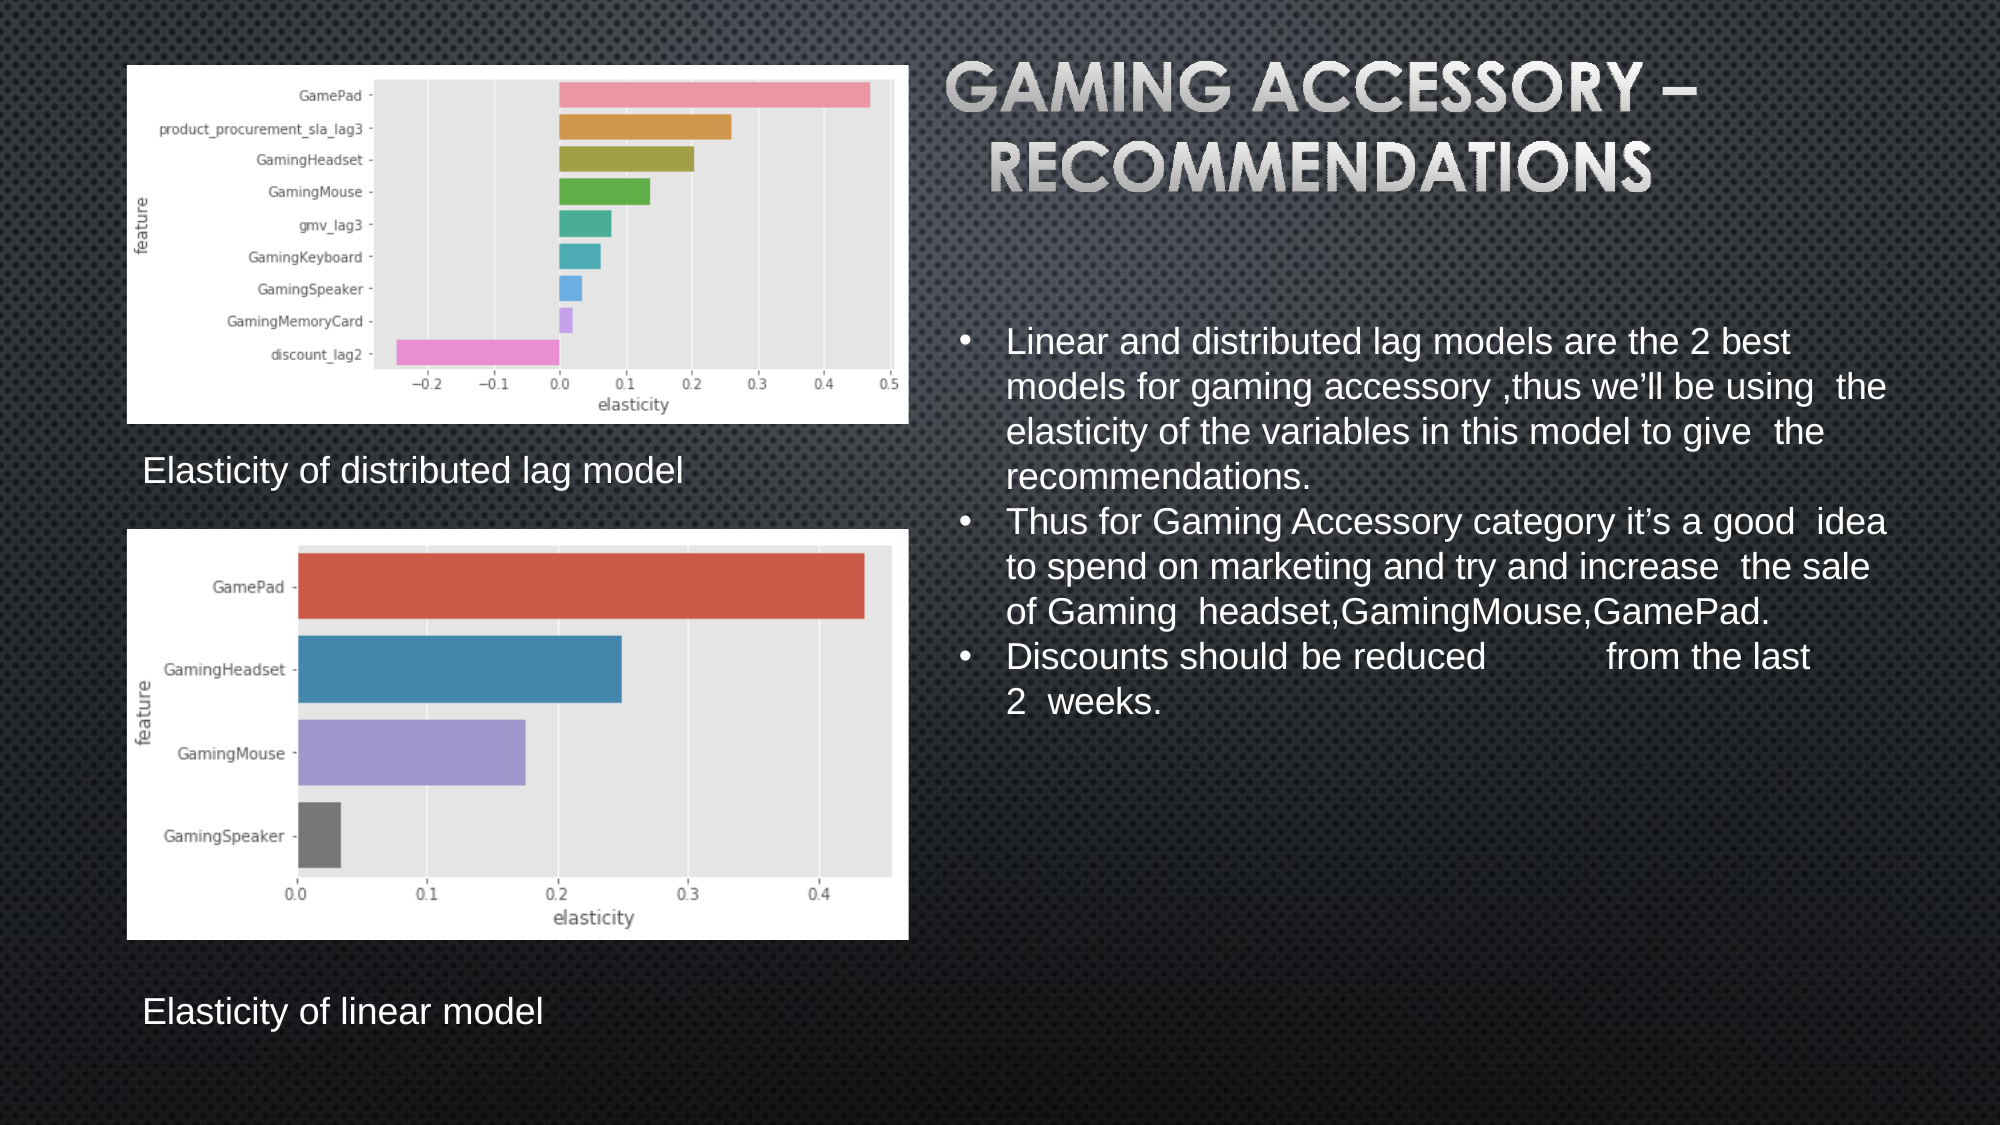

Linear and distributed lag models are the 2 best  models for gaming accessory ,thus we’ll be using  the elasticity of the variables in this model to give  the recommendations.
Thus for Gaming Accessory category it’s a good  idea to spend on marketing and try and increase  the sale of Gaming  headset,GamingMouse,GamePad.
Discounts should be reduced	from the last 2  weeks.
Elasticity of distributed lag model

Elasticity of linear model